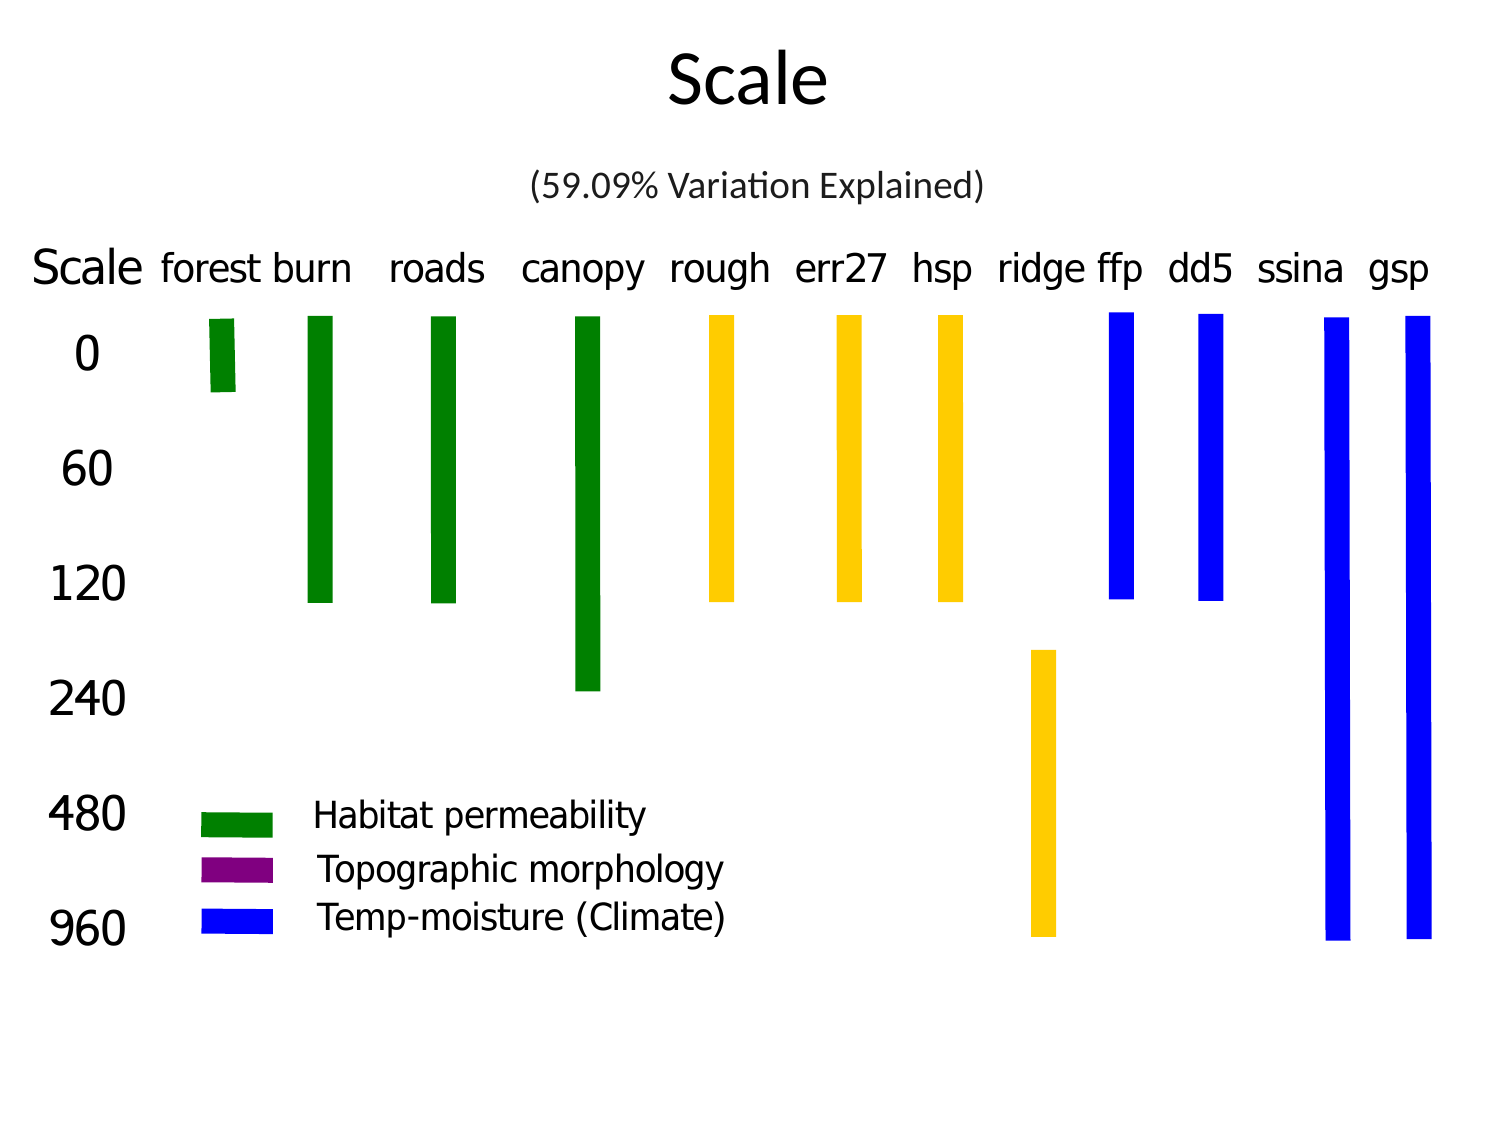

# Scale (59.09% Variation Explained)
Scale
0

60

120

240

480

960
forest burn   roads   canopy  rough  err27  hsp  ridge ffp  dd5  ssina  gsp

Habitat permeability

Topographic morphology

Temp-moisture (Climate)